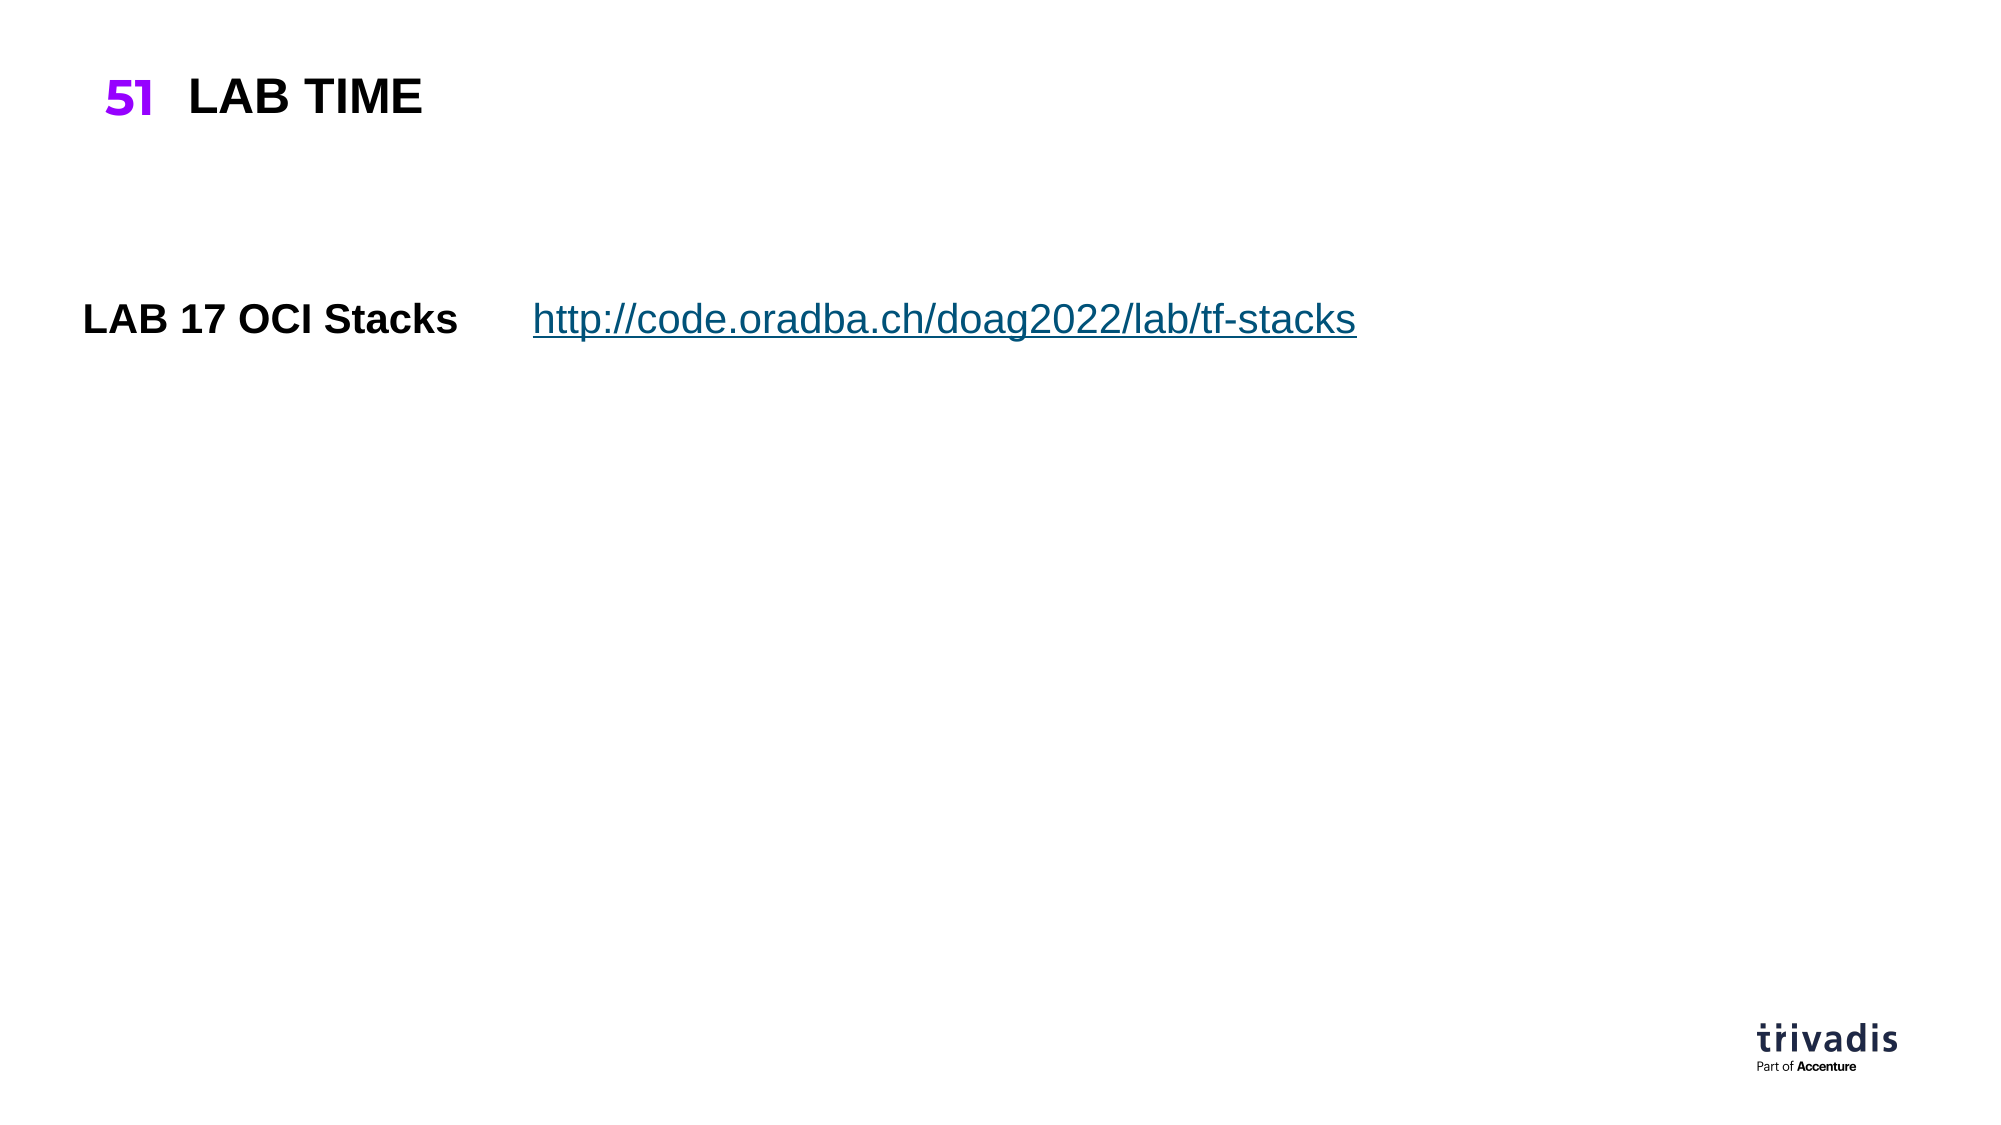

# Lab Time
LAB 17 OCI Stacks	http://code.oradba.ch/doag2022/lab/tf-stacks